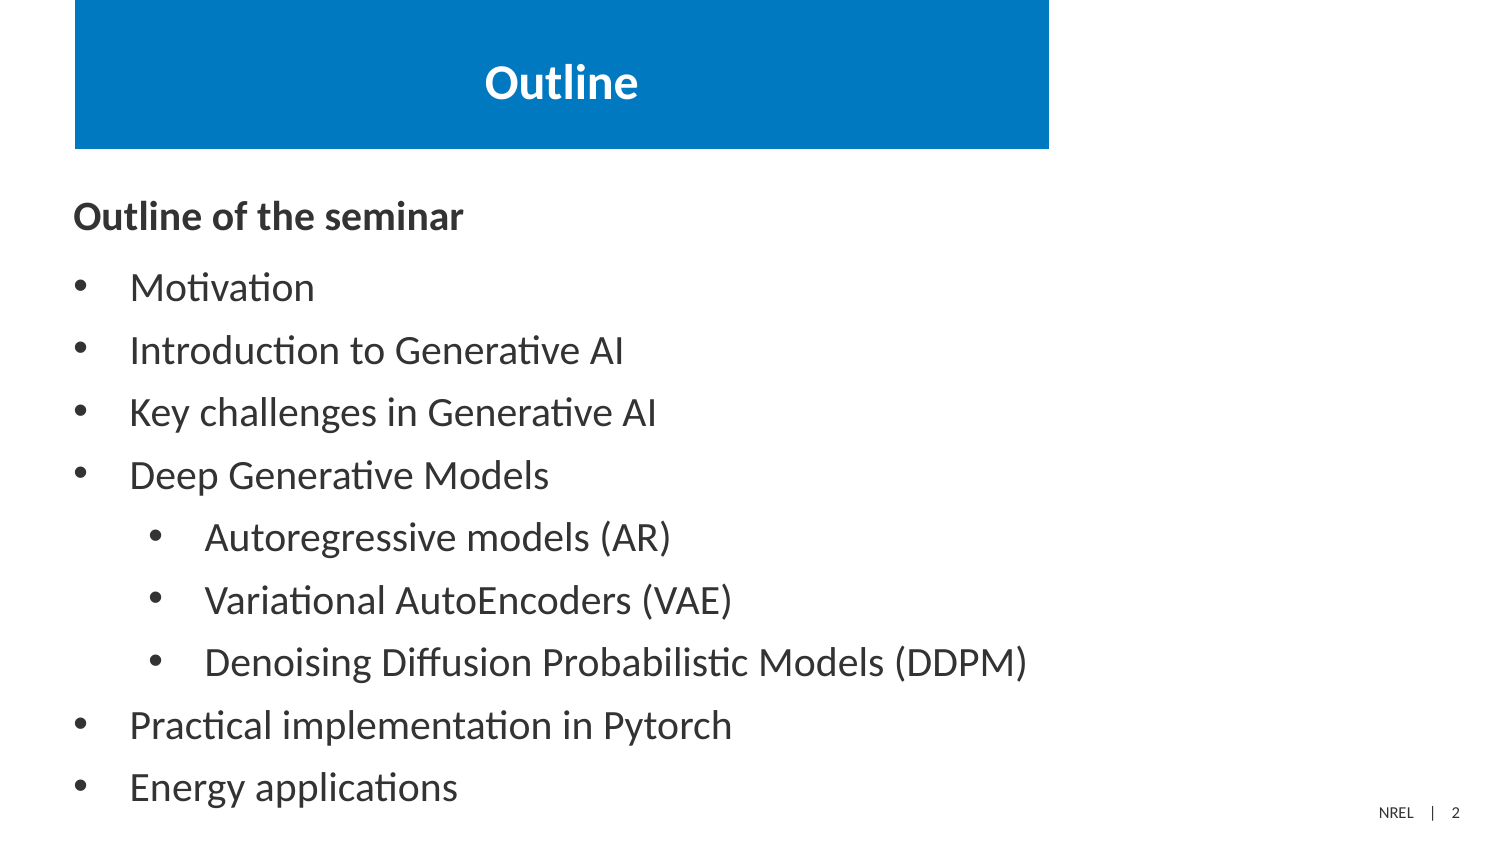

# Outline
Outline of the seminar
Motivation
Introduction to Generative AI
Key challenges in Generative AI
Deep Generative Models
Autoregressive models (AR)
Variational AutoEncoders (VAE)
Denoising Diffusion Probabilistic Models (DDPM)
Practical implementation in Pytorch
Energy applications